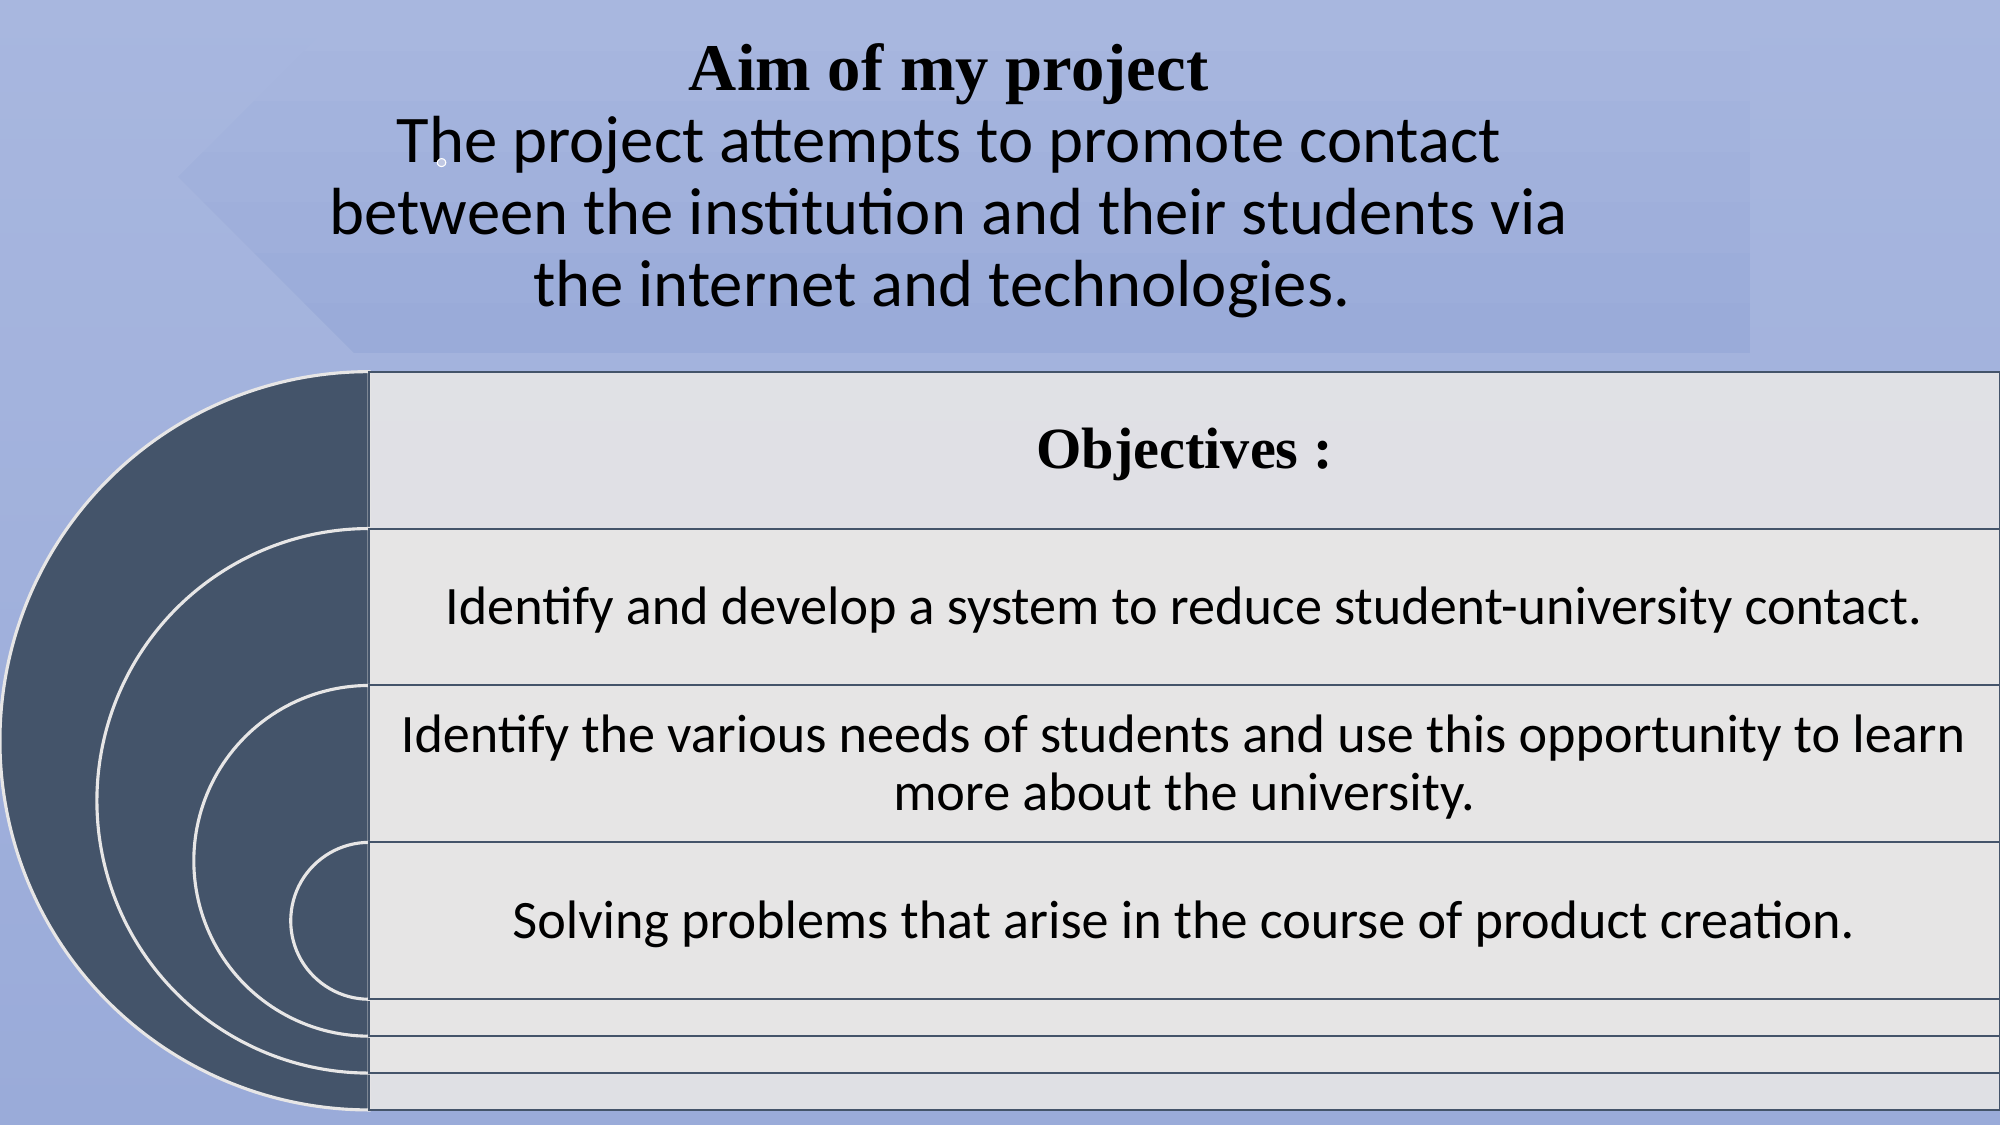

Aim of my project
The project attempts to promote contact between the institution and their students via the internet and technologies.
Objectives :
Identify and develop a system to reduce student-university contact.
Identify the various needs of students and use this opportunity to learn more about the university.
Solving problems that arise in the course of product creation.